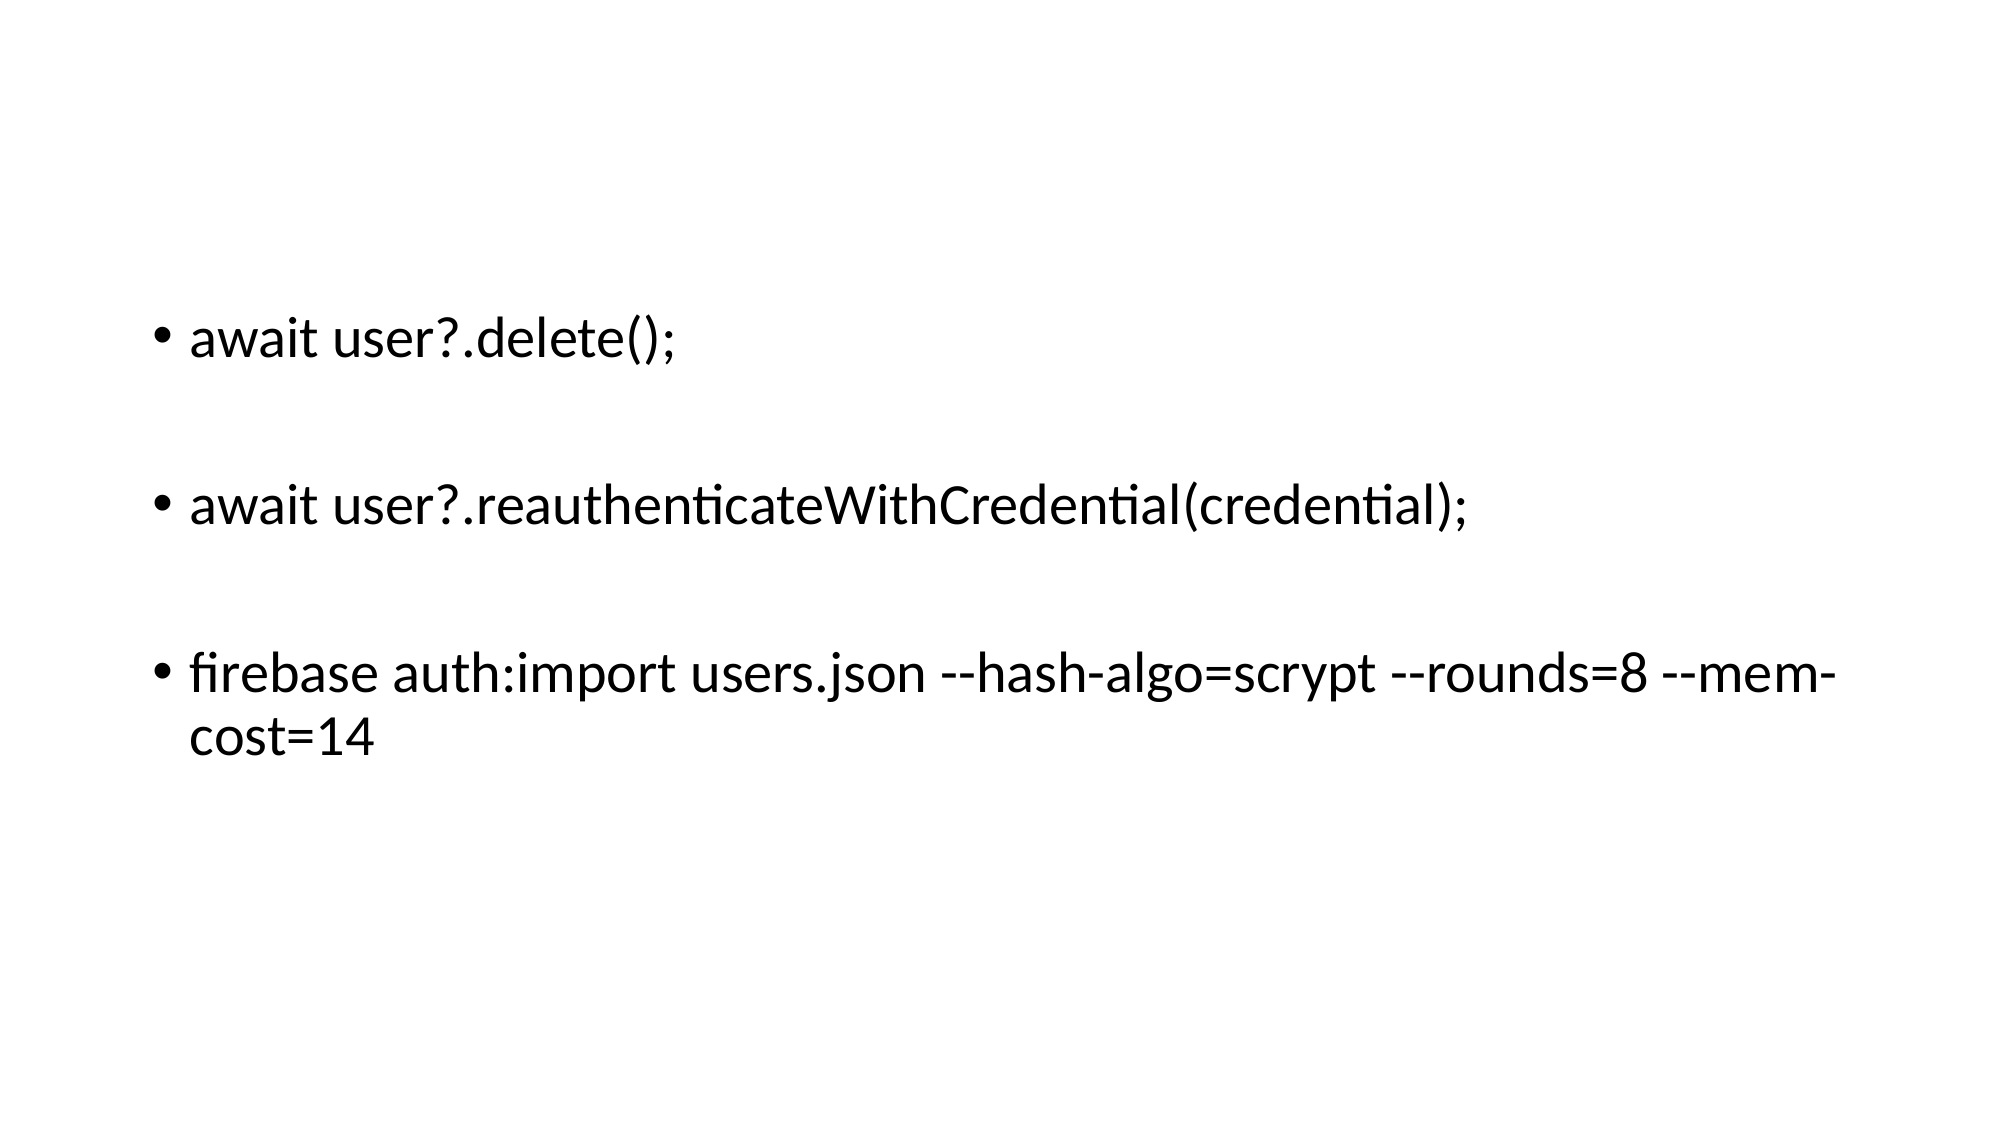

#
await user?.delete();

await user?.reauthenticateWithCredential(credential);

firebase auth:import users.json --hash-algo=scrypt --rounds=8 --mem-cost=14